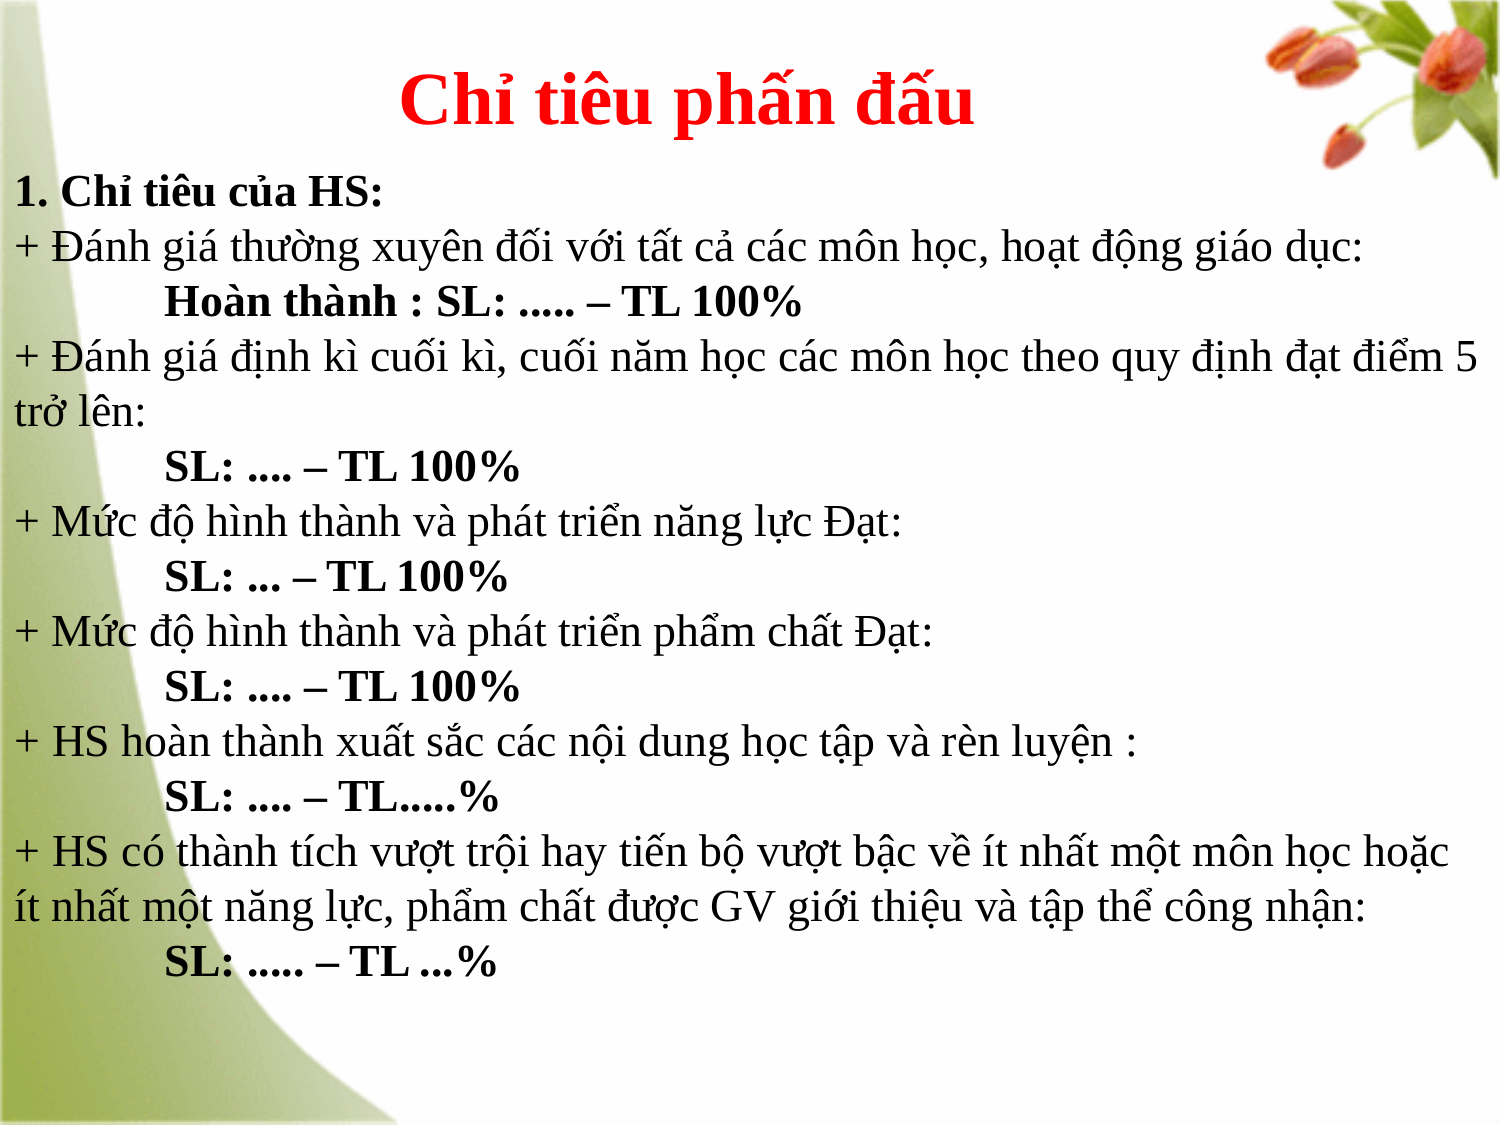

Chỉ tiêu phấn đấu

1. Chỉ tiêu của HS:
+ Đánh giá thường xuyên đối với tất cả các môn học, hoạt động giáo dục:
	Hoàn thành : SL: ..... – TL 100%
+ Đánh giá định kì cuối kì, cuối năm học các môn học theo quy định đạt điểm 5 trở lên:
	SL: .... – TL 100%
+ Mức độ hình thành và phát triển năng lực Đạt:
	SL: ... – TL 100%
+ Mức độ hình thành và phát triển phẩm chất Đạt:
	SL: .... – TL 100%
+ HS hoàn thành xuất sắc các nội dung học tập và rèn luyện :
	SL: .... – TL.....%
+ HS có thành tích vượt trội hay tiến bộ vượt bậc về ít nhất một môn học hoặc ít nhất một năng lực, phẩm chất được GV giới thiệu và tập thể công nhận: 	SL: ..... – TL ...%